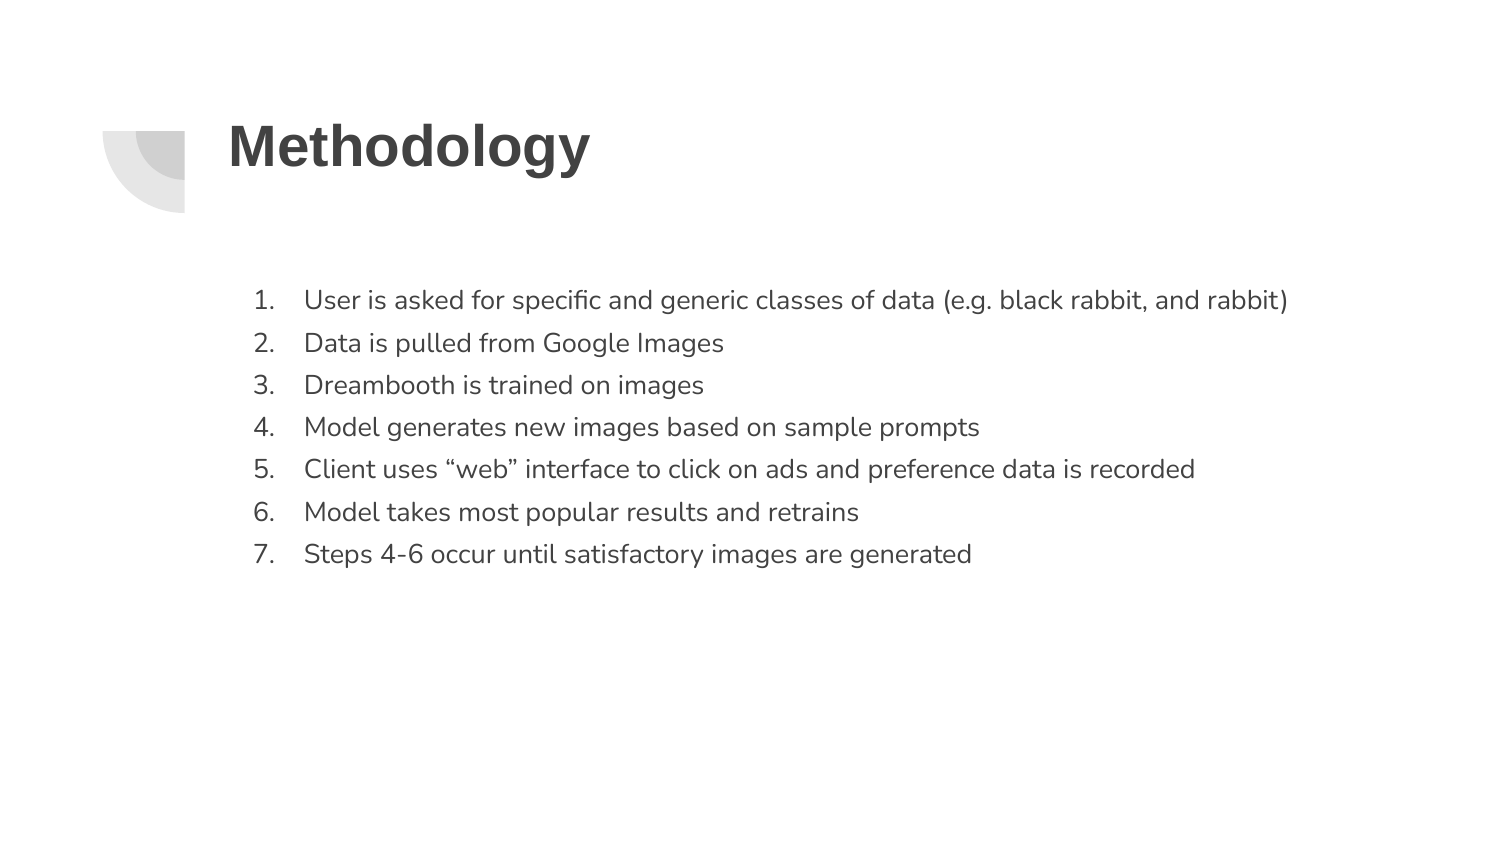

# Methodology
User is asked for specific and generic classes of data (e.g. black rabbit, and rabbit)
Data is pulled from Google Images
Dreambooth is trained on images
Model generates new images based on sample prompts
Client uses “web” interface to click on ads and preference data is recorded
Model takes most popular results and retrains
Steps 4-6 occur until satisfactory images are generated